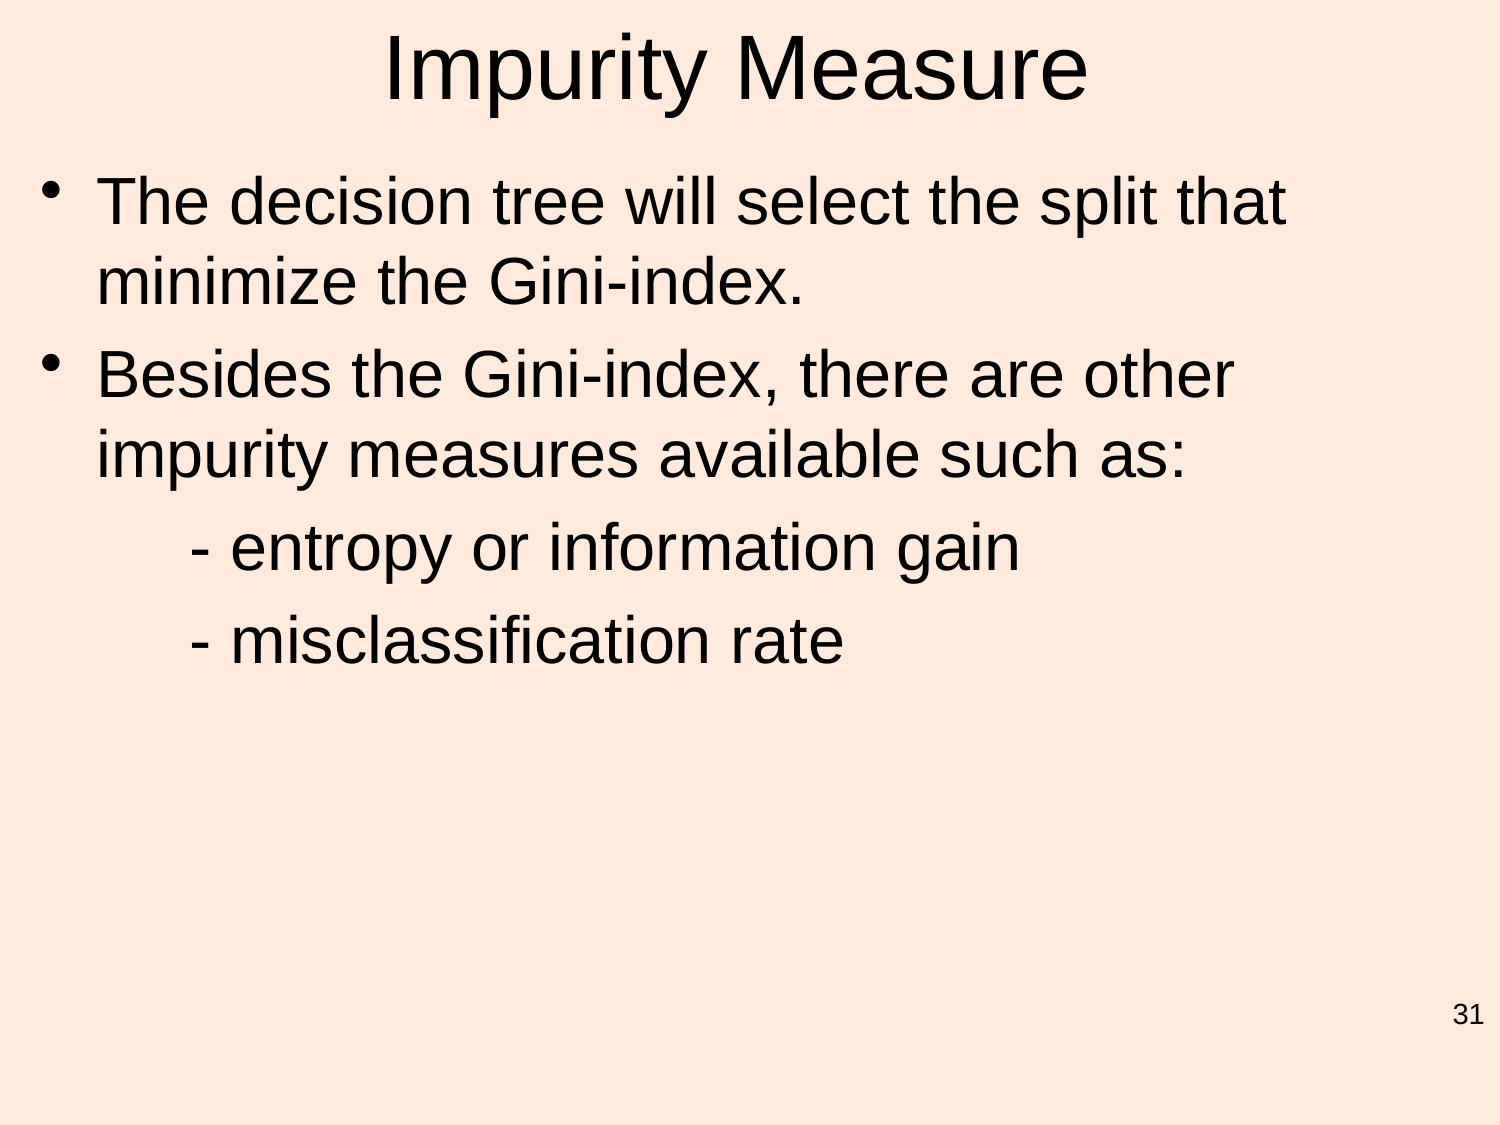

# Impurity Measure
The decision tree will select the split that minimize the Gini-index.
Besides the Gini-index, there are other impurity measures available such as:
 	- entropy or information gain
	- misclassification rate

31